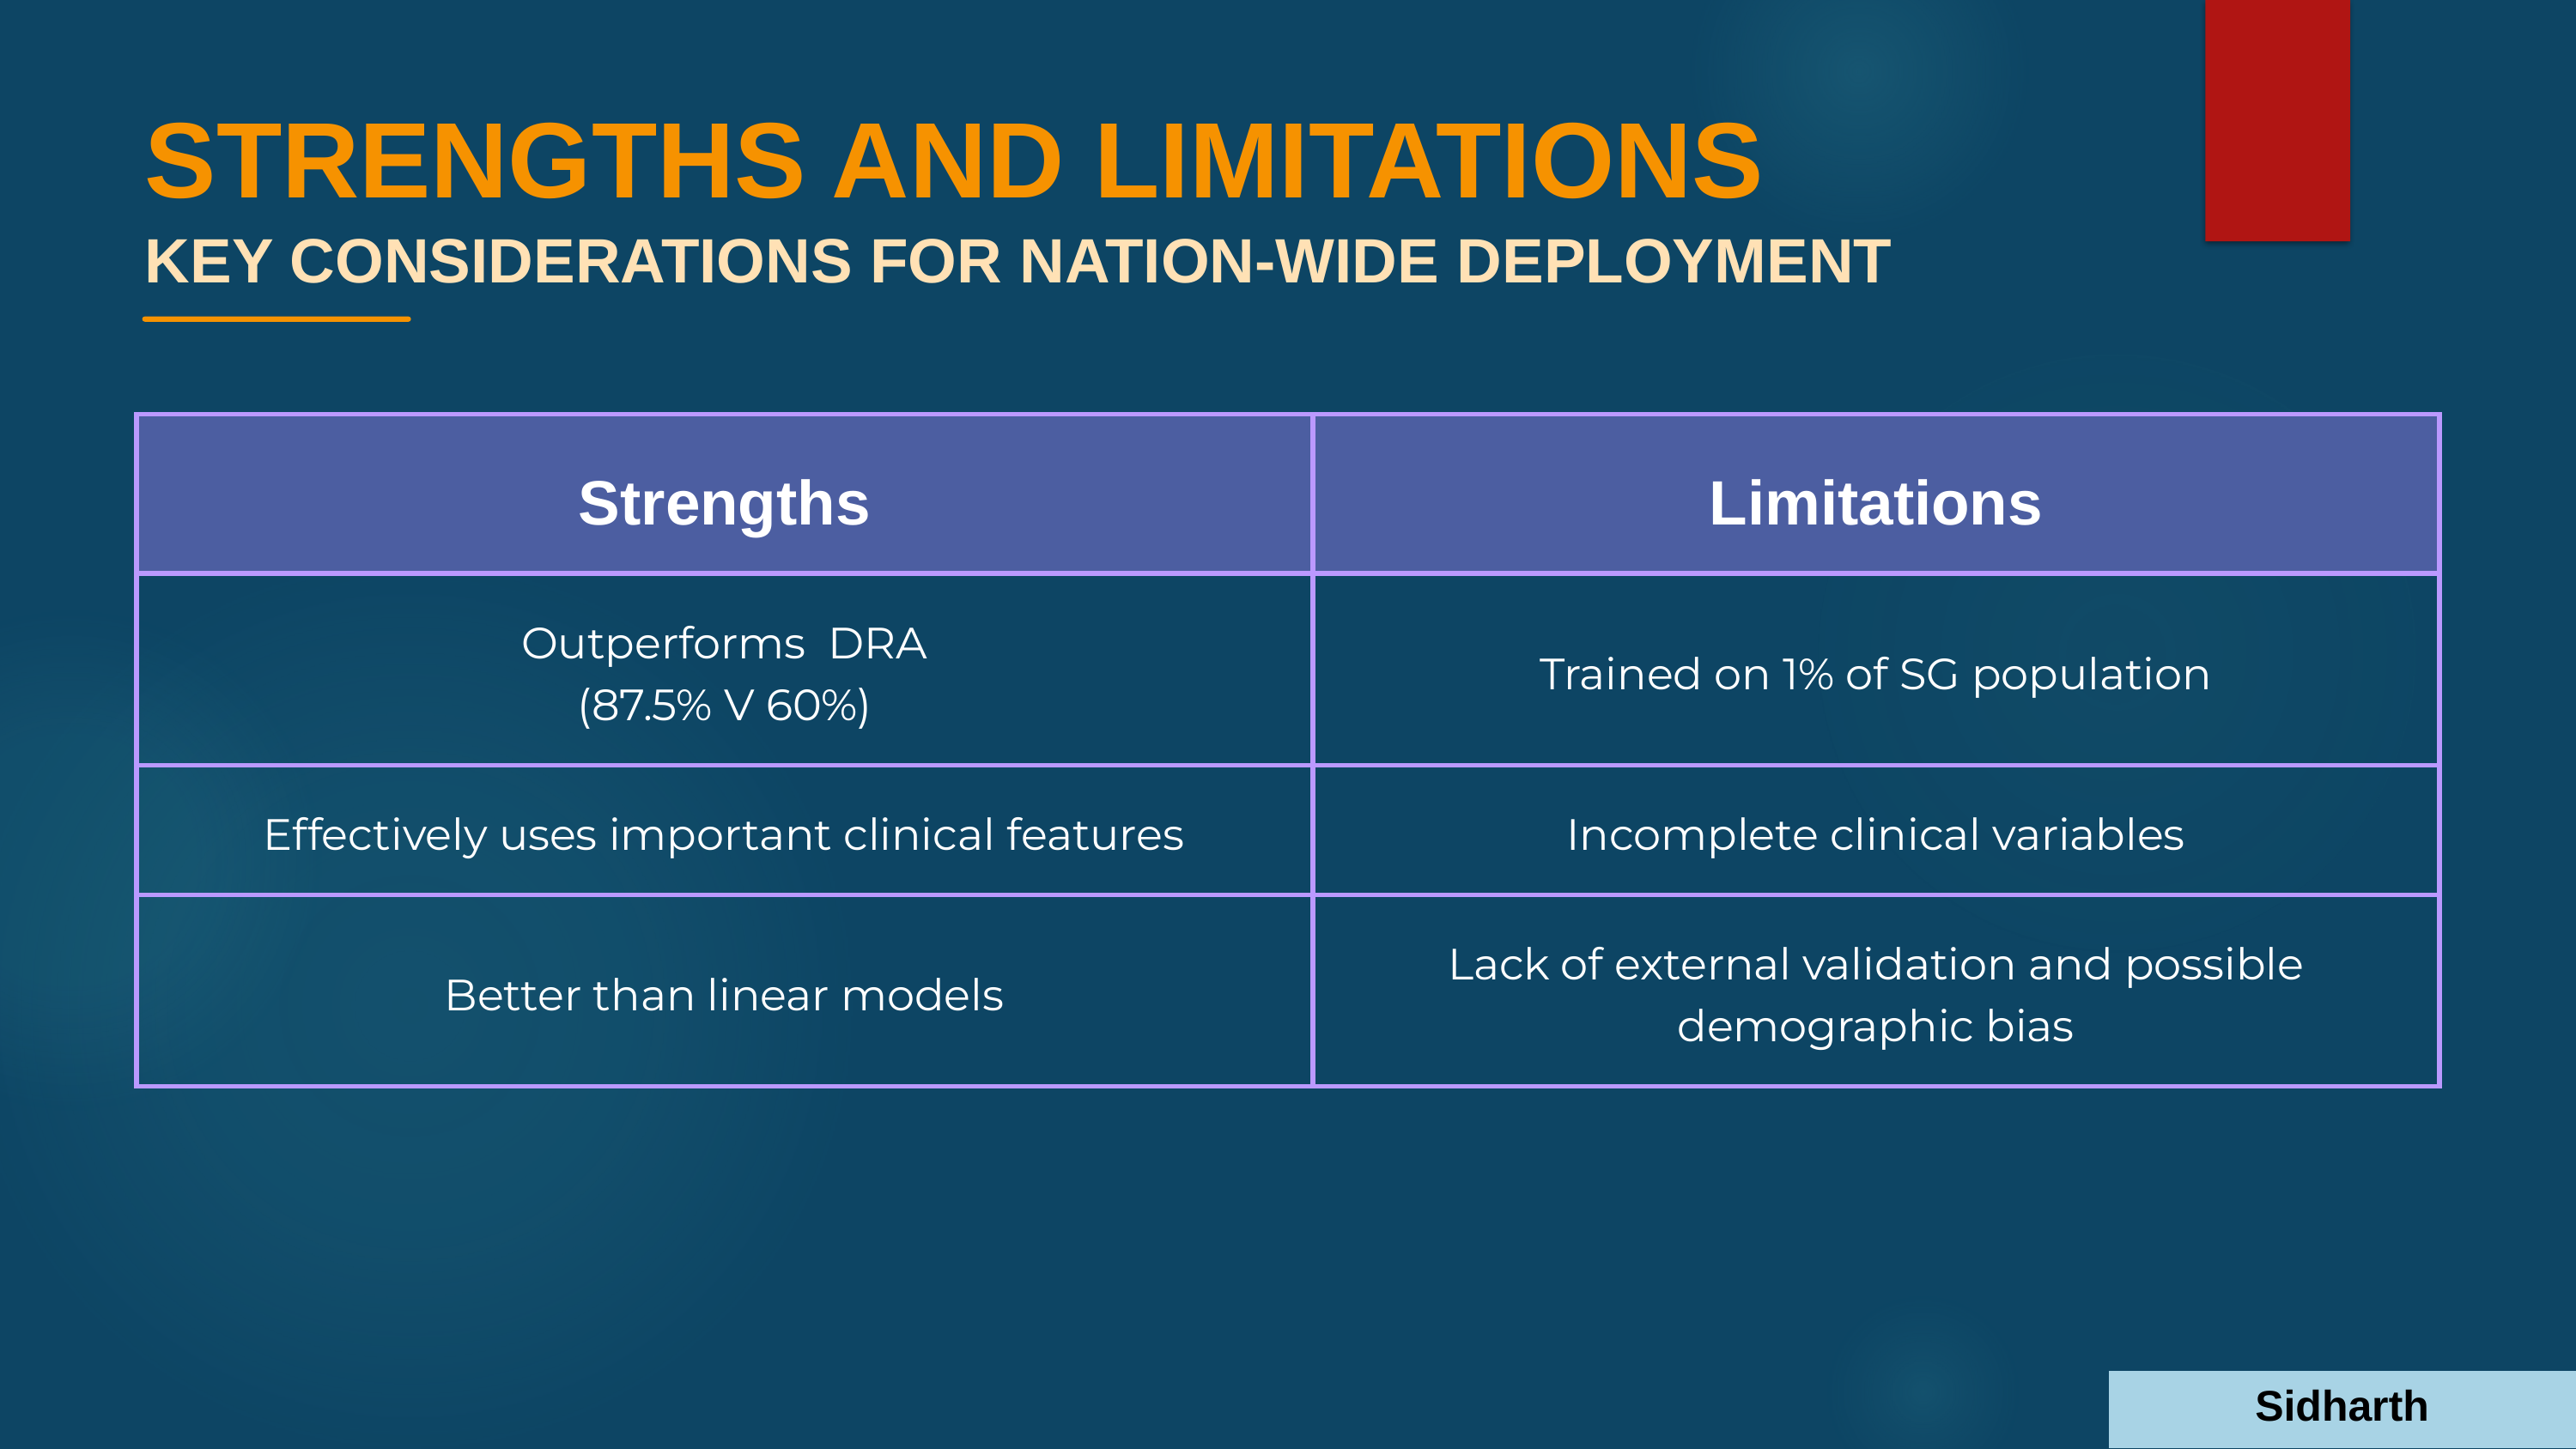

STRENGTHS AND LIMITATIONS
KEY CONSIDERATIONS FOR NATION-WIDE DEPLOYMENT

| Strengths | Limitations |
| --- | --- |
| Outperforms  DRA (87.5% V 60%) | Trained on 1% of SG population |
| Effectively uses important clinical features | Incomplete clinical variables |
| Better than linear models | Lack of external validation and possible demographic bias |

Sidharth
Sidharth